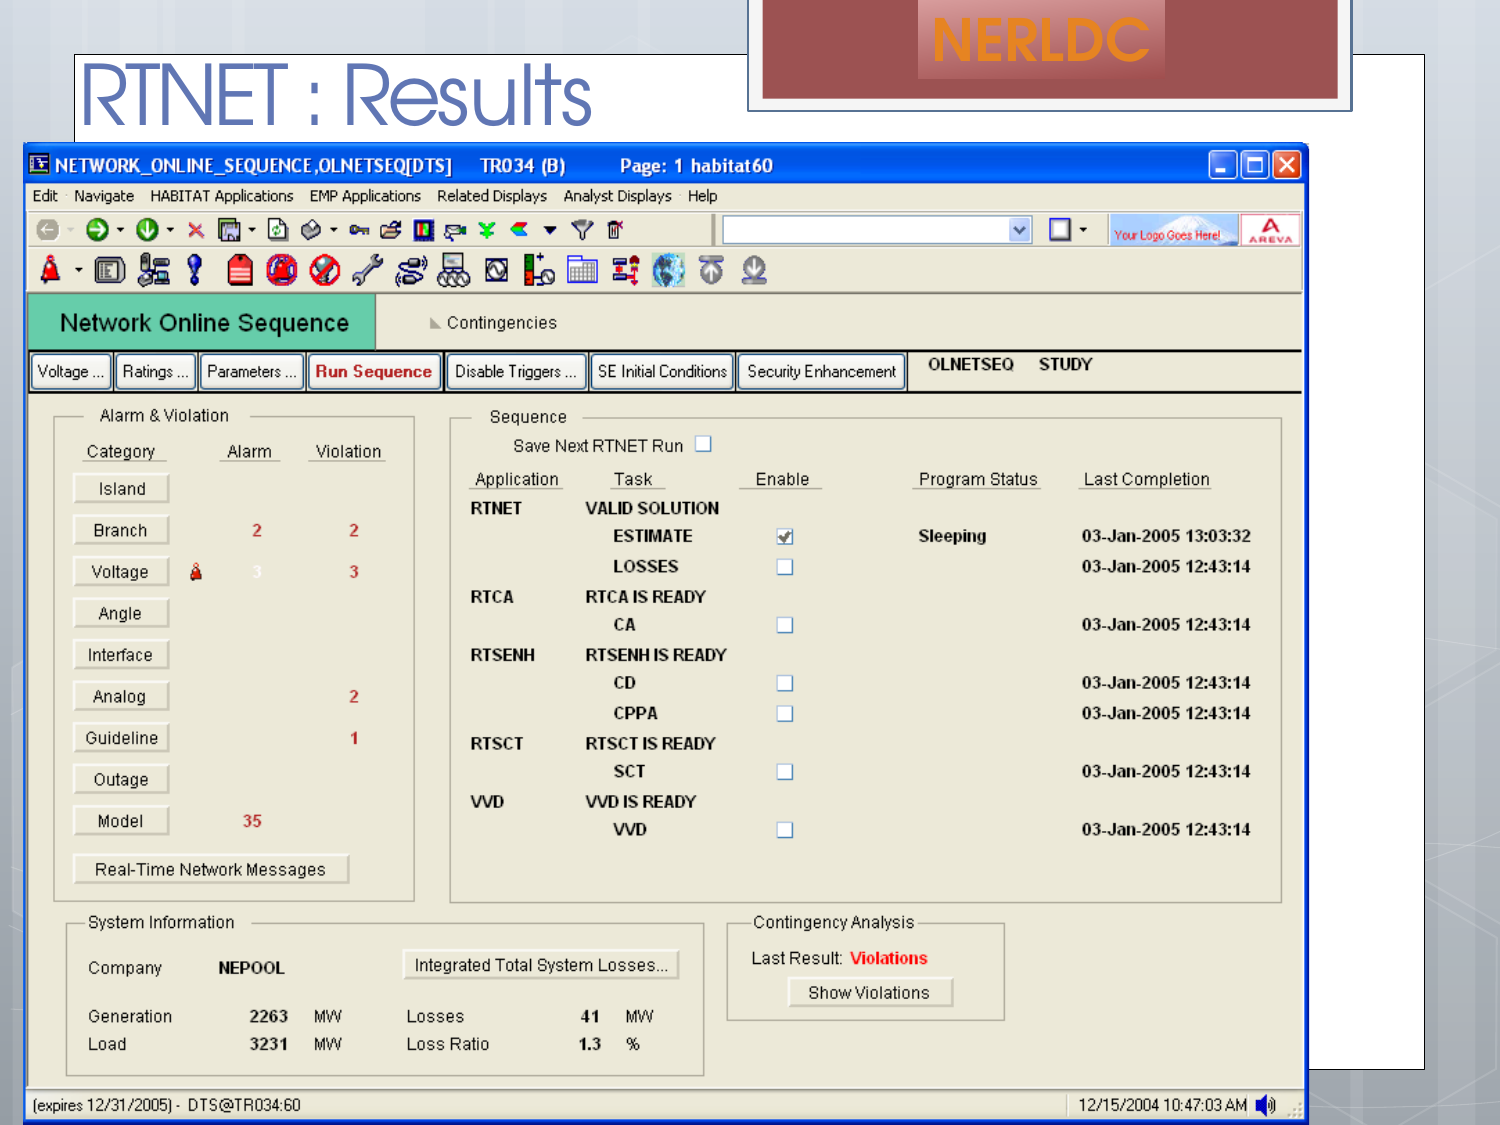

NERLDC
# RTNET : Results
Monitoring
RTNET